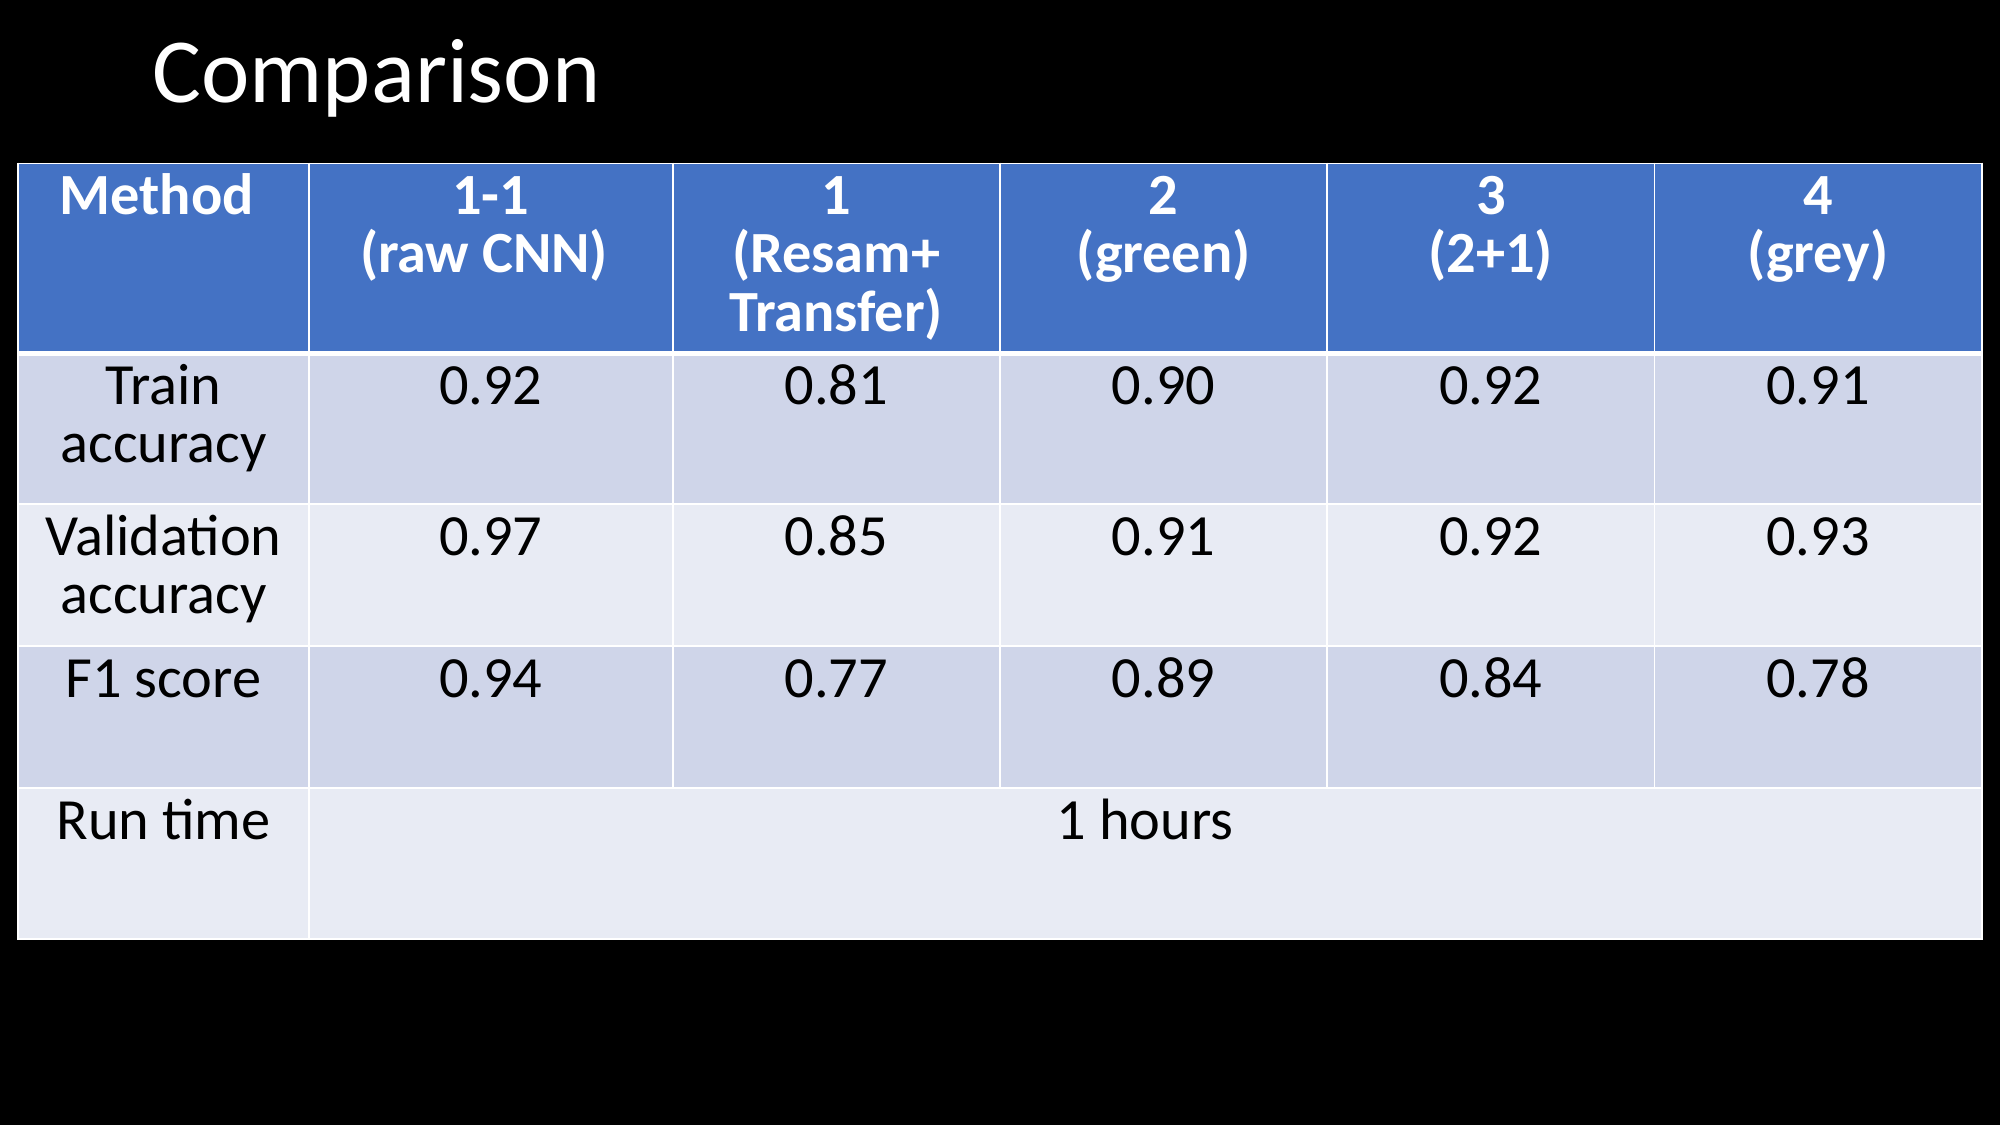

# Comparison
| Method | 1-1 (raw CNN) | 1 (Resam+ Transfer) | 2 (green) | 3 (2+1) | 4 (grey) |
| --- | --- | --- | --- | --- | --- |
| Train accuracy | 0.92 | 0.81 | 0.90 | 0.92 | 0.91 |
| Validation accuracy | 0.97 | 0.85 | 0.91 | 0.92 | 0.93 |
| F1 score | 0.94 | 0.77 | 0.89 | 0.84 | 0.78 |
| Run time | 1 hours |  |  |  |  |